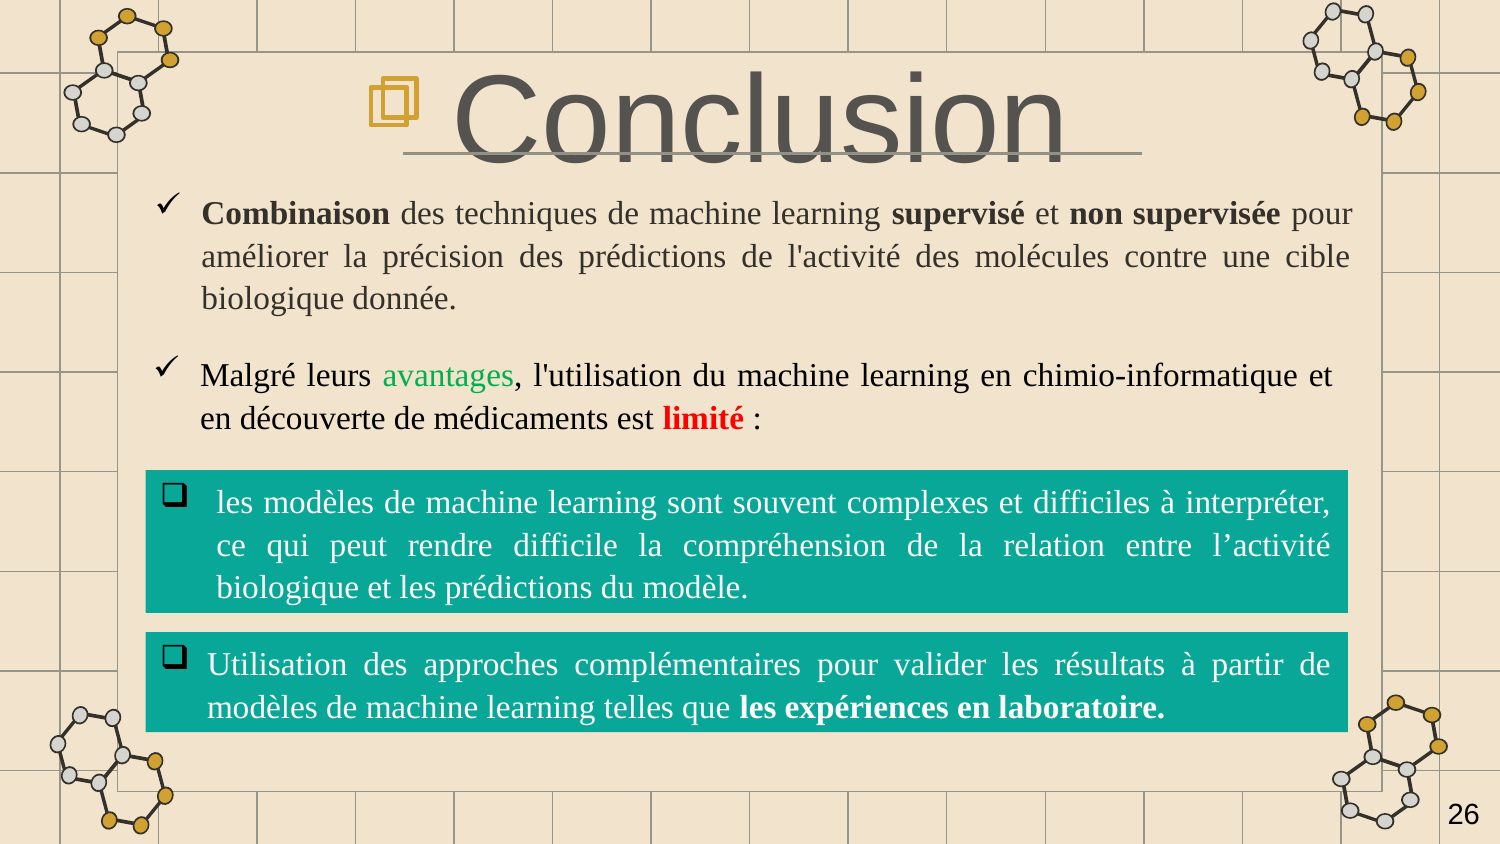

# Conclusion

Combinaison des techniques de machine learning supervisé et non supervisée pour améliorer la précision des prédictions de l'activité des molécules contre une cible biologique donnée.
Malgré leurs avantages, l'utilisation du machine learning en chimio-informatique et en découverte de médicaments est limité :
les modèles de machine learning sont souvent complexes et difficiles à interpréter, ce qui peut rendre difficile la compréhension de la relation entre l’activité biologique et les prédictions du modèle.
Utilisation des approches complémentaires pour valider les résultats à partir de modèles de machine learning telles que les expériences en laboratoire.

26